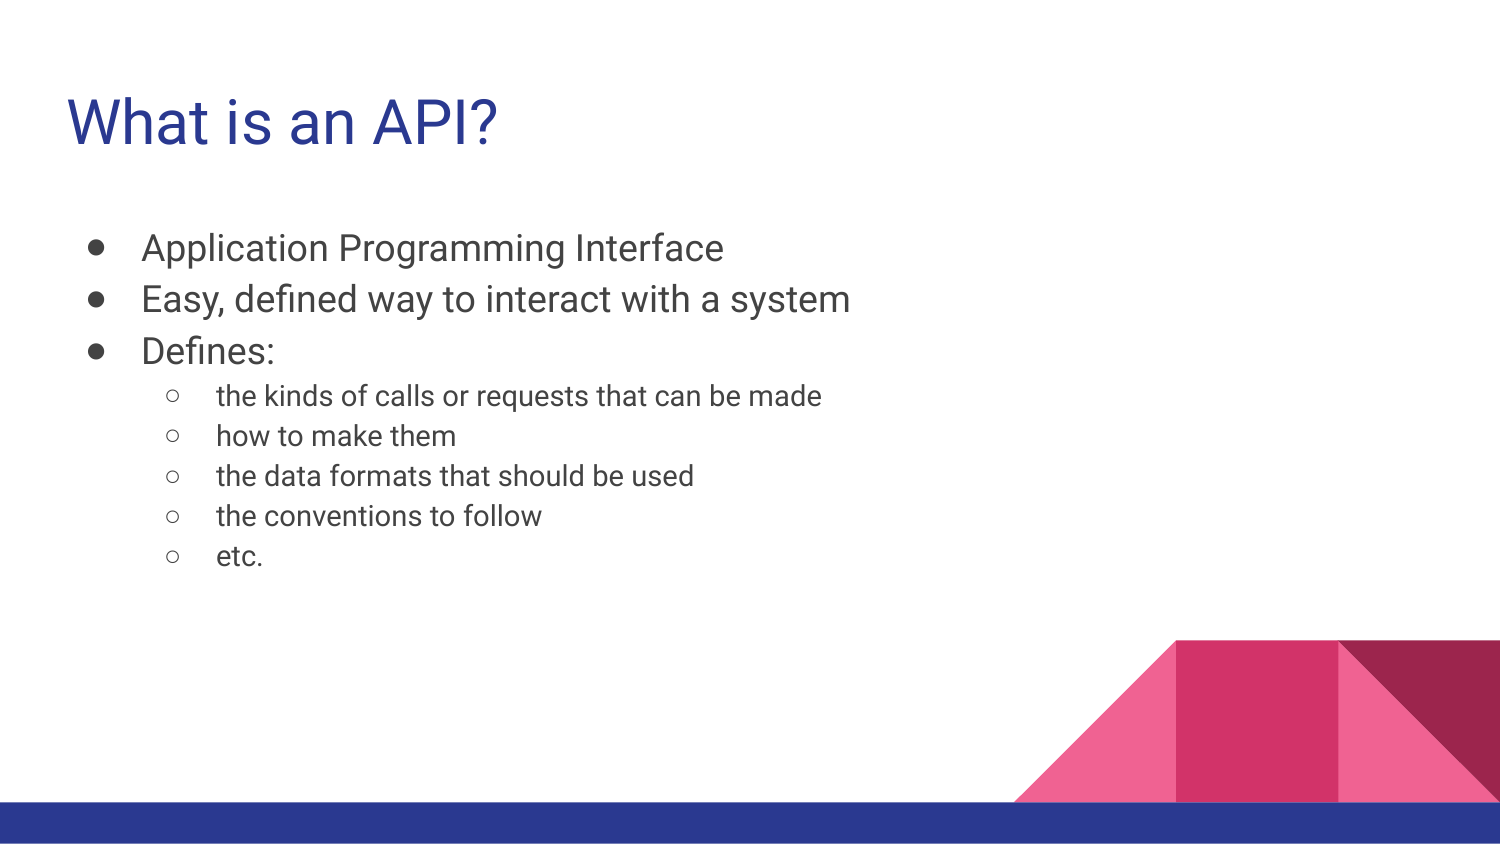

# What is an API?
Application Programming Interface
Easy, defined way to interact with a system
Defines:
the kinds of calls or requests that can be made
how to make them
the data formats that should be used
the conventions to follow
etc.